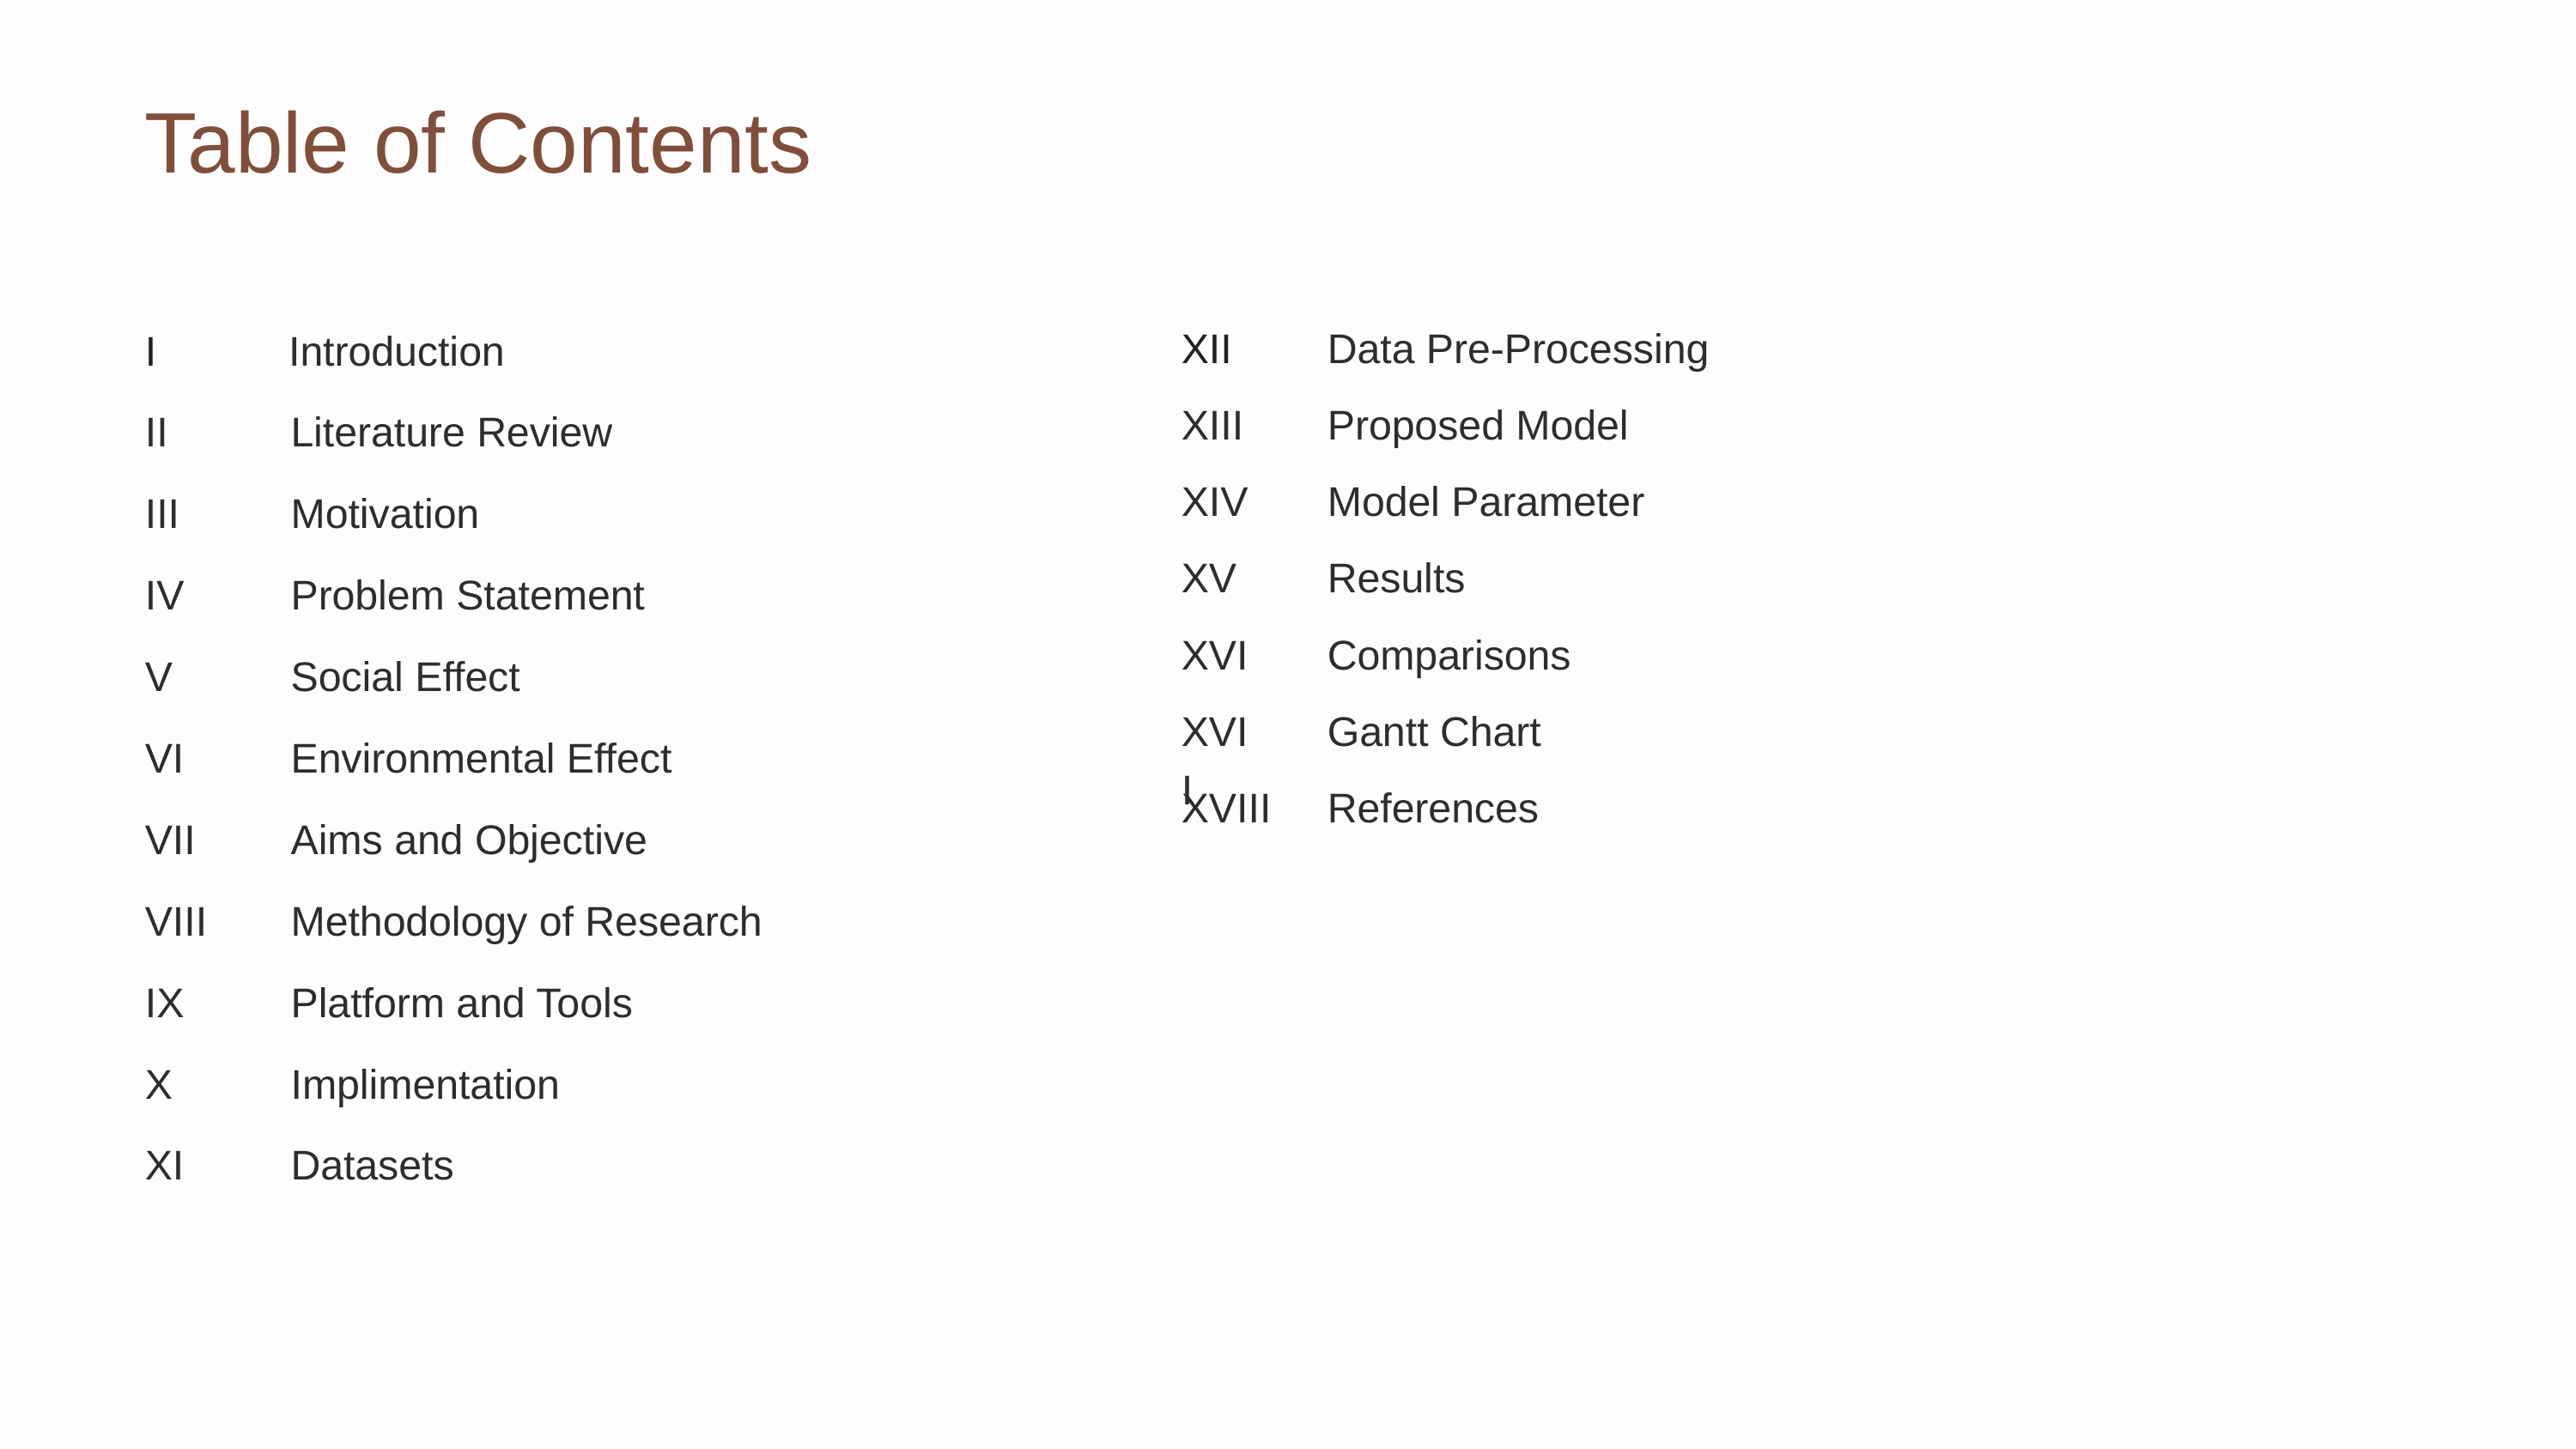

Table of Contents
XII
Data Pre-Processing
I
Introduction
II
Literature Review
III
Motivation
IV
Problem Statement
V
Social Effect
VI
Environmental Effect
VII
Aims and Objective
VIII
Methodology of Research
IX
Platform and Tools
X
Implimentation
XI
Datasets
XIII
Proposed Model
XIV
Model Parameter
XV
Results
XVI
Comparisons
XVII
Gantt Chart
XVIII
References